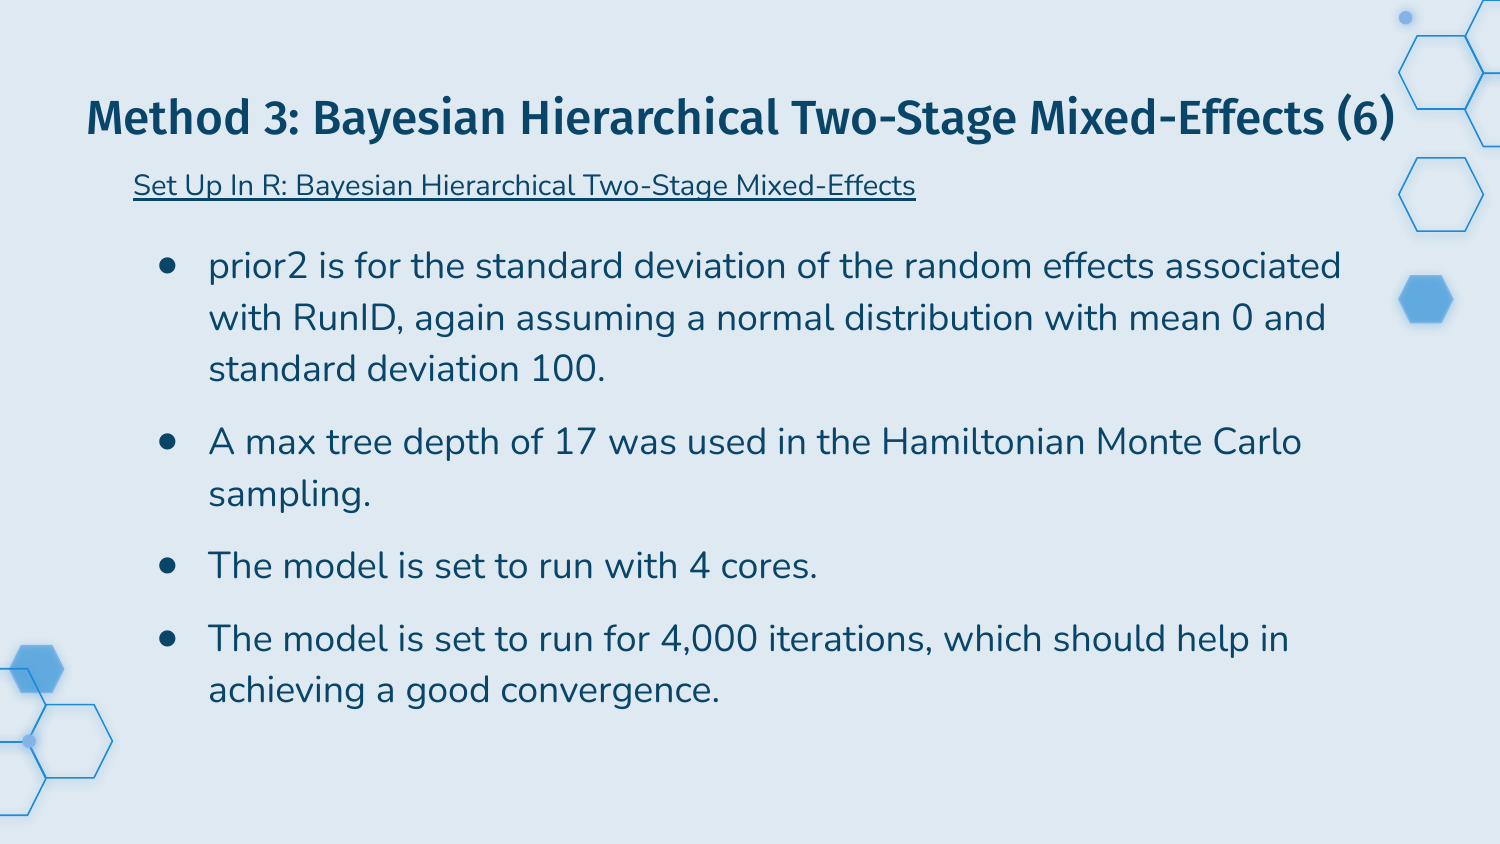

# Method 3: Bayesian Hierarchical Two-Stage Mixed-Effects (6)
Set Up In R: Bayesian Hierarchical Two-Stage Mixed-Effects
prior2 is for the standard deviation of the random effects associated with RunID, again assuming a normal distribution with mean 0 and standard deviation 100.
A max tree depth of 17 was used in the Hamiltonian Monte Carlo sampling.
The model is set to run with 4 cores.
The model is set to run for 4,000 iterations, which should help in achieving a good convergence.